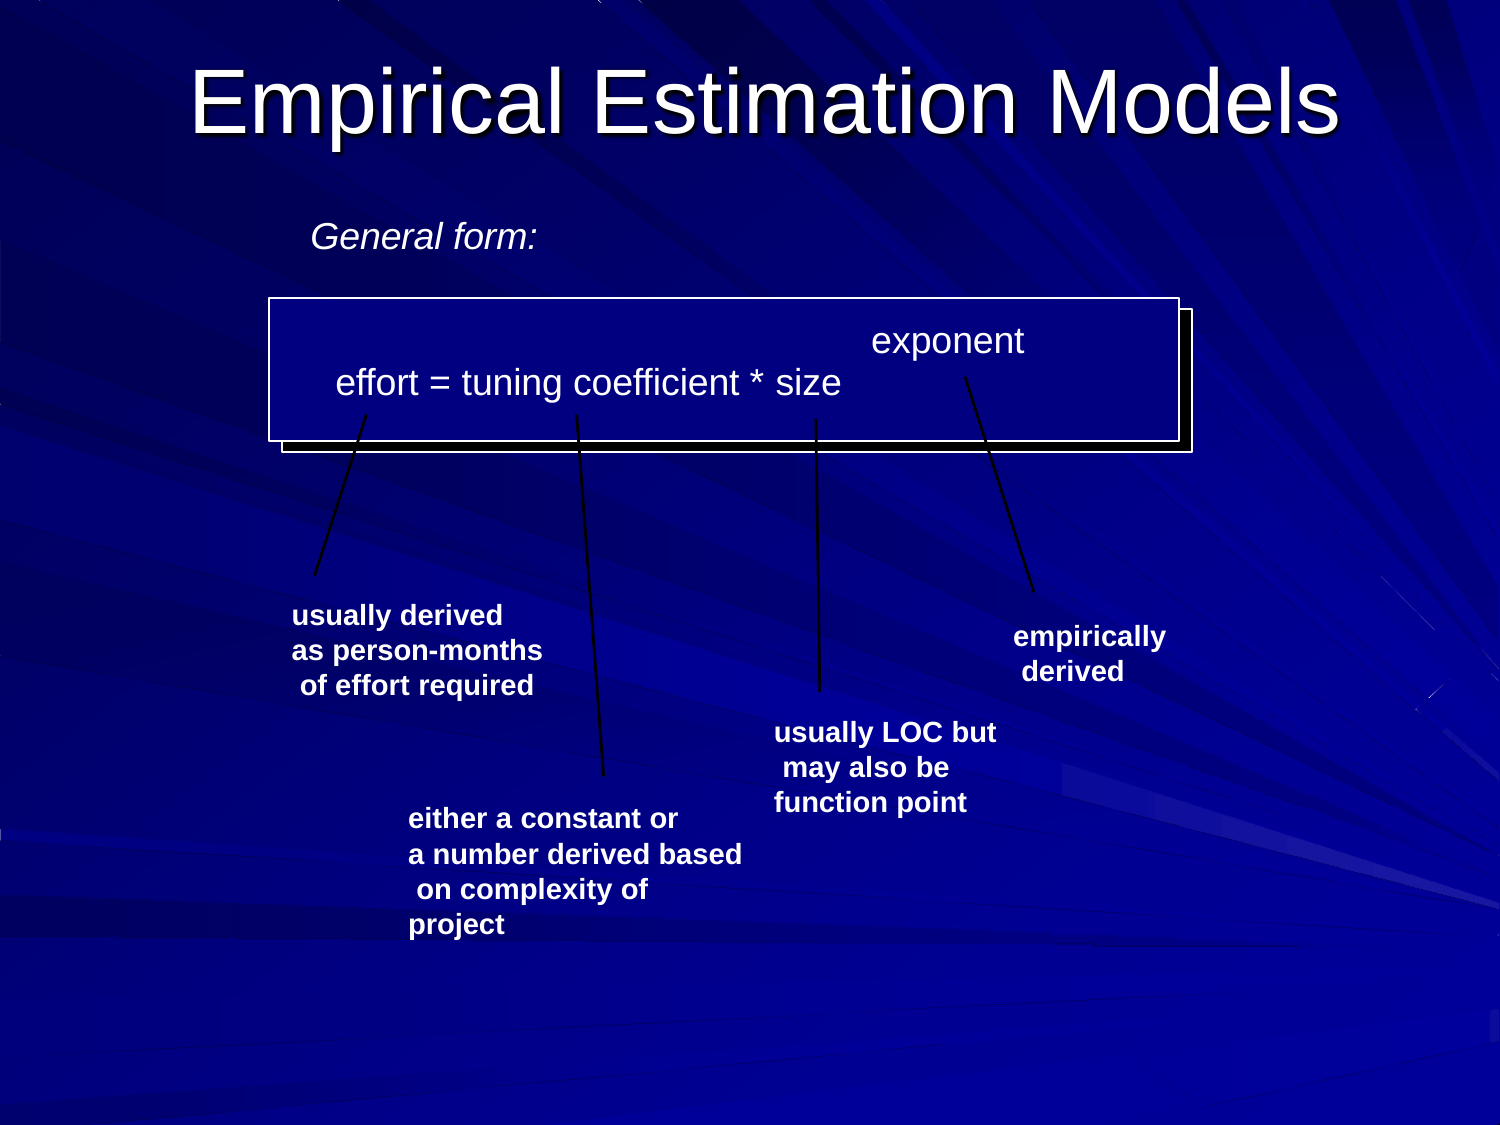

# Empirical Estimation Models
General form:

exponent
effort = tuning coefficient * size

usually derived
as person-months  of effort required
empirically  derived
usually LOC but  may also be  function point
either a constant or
a number derived based  on complexity of project